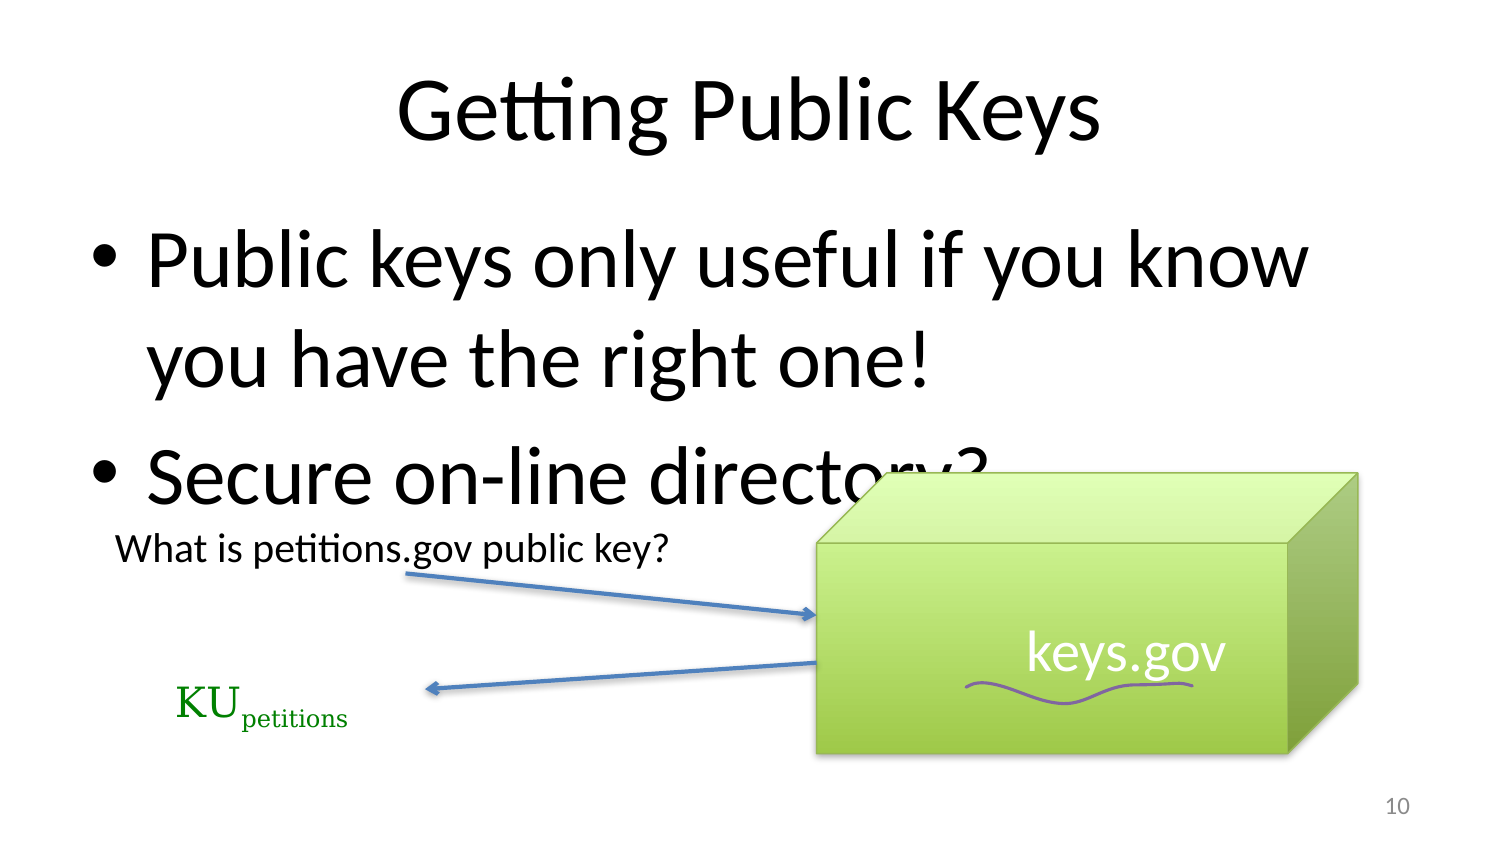

# Getting Public Keys
Public keys only useful if you know you have the right one!
Secure on-line directory?
	keys.gov
What is petitions.gov public key?
KUpetitions

10